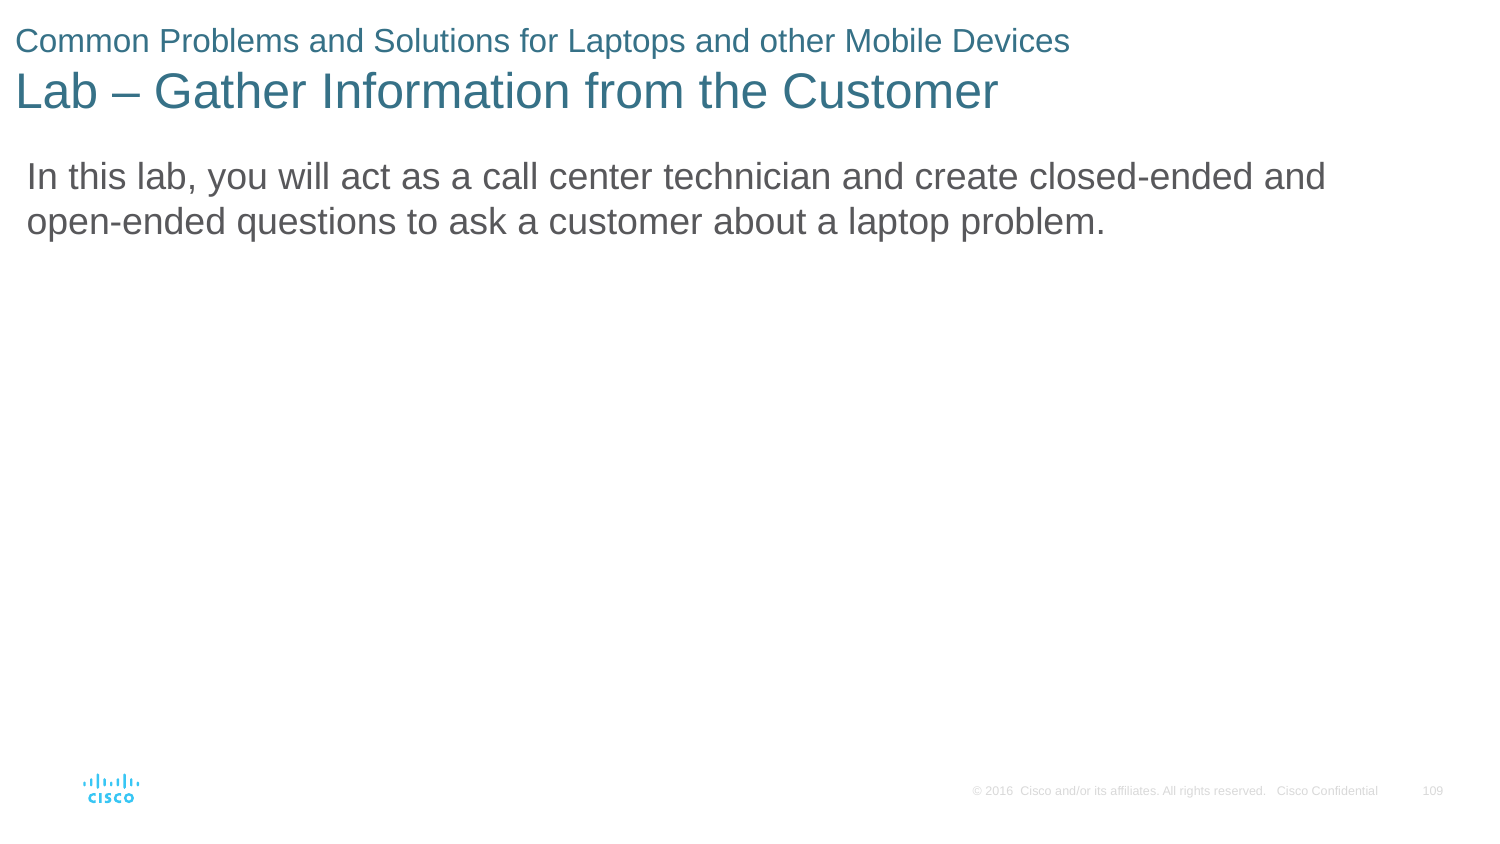

# Common Problems and Solutions for Laptops and other Mobile Devices Lab – Gather Information from the Customer
In this lab, you will act as a call center technician and create closed-ended and open-ended questions to ask a customer about a laptop problem.